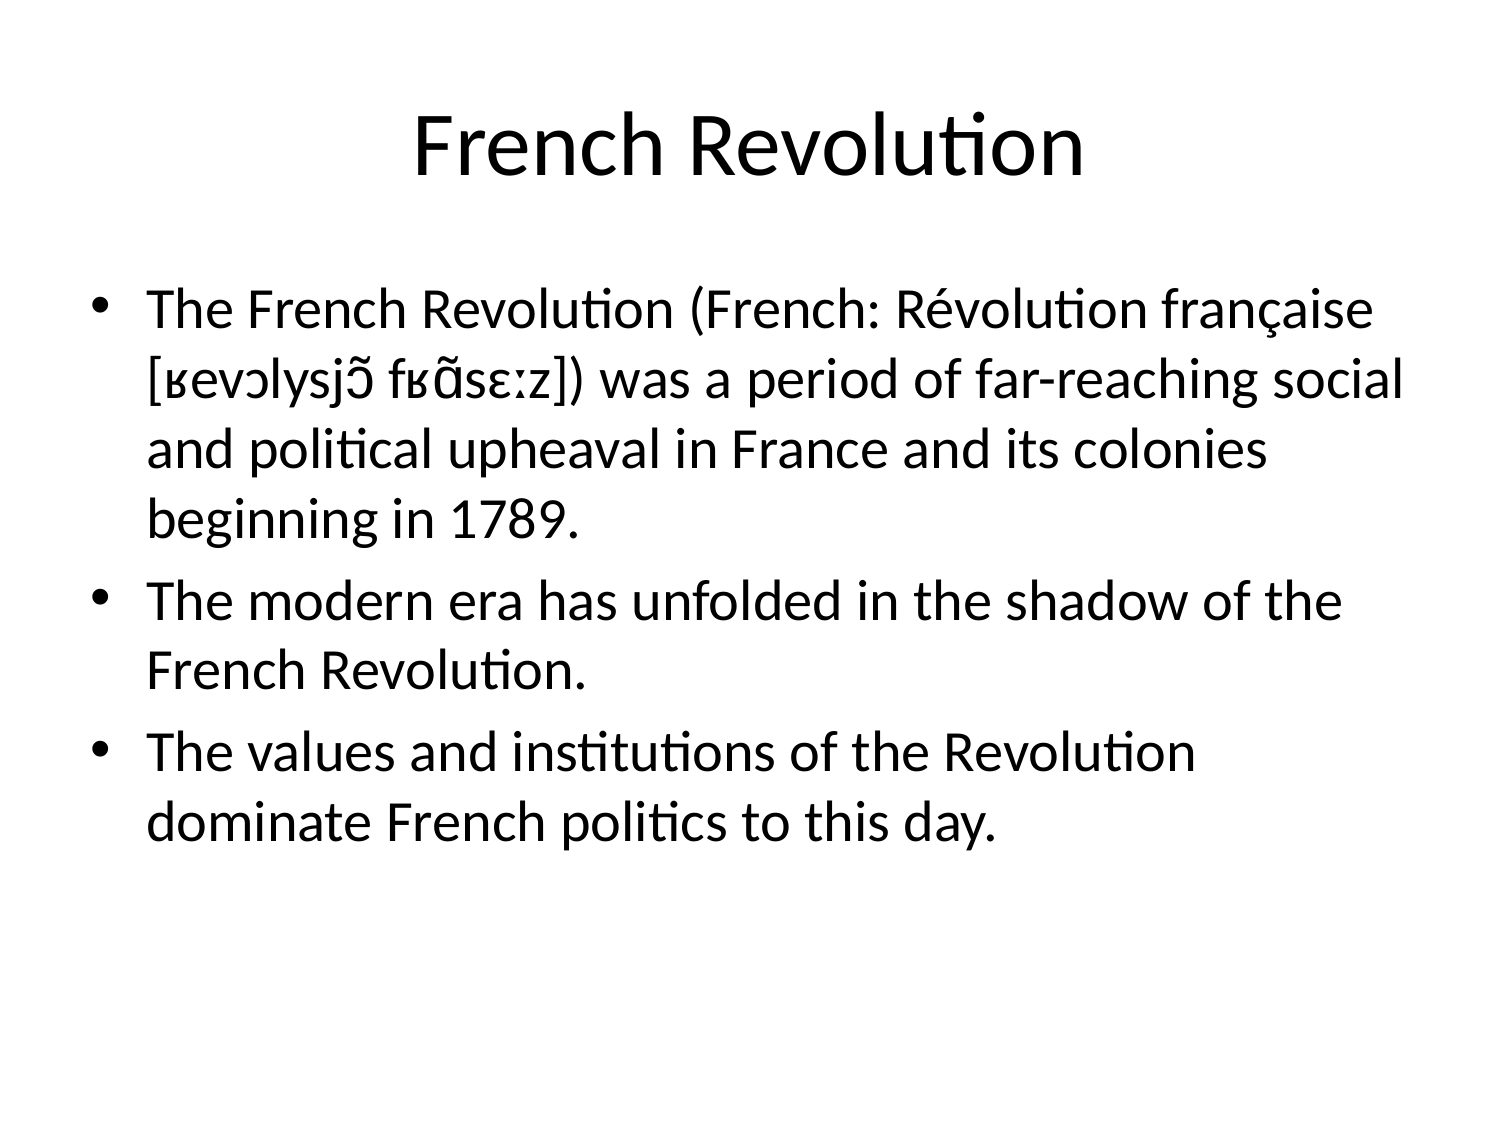

# French Revolution
The French Revolution (French: Révolution française [ʁevɔlysjɔ̃ fʁɑ̃sɛːz]) was a period of far-reaching social and political upheaval in France and its colonies beginning in 1789.
The modern era has unfolded in the shadow of the French Revolution.
The values and institutions of the Revolution dominate French politics to this day.